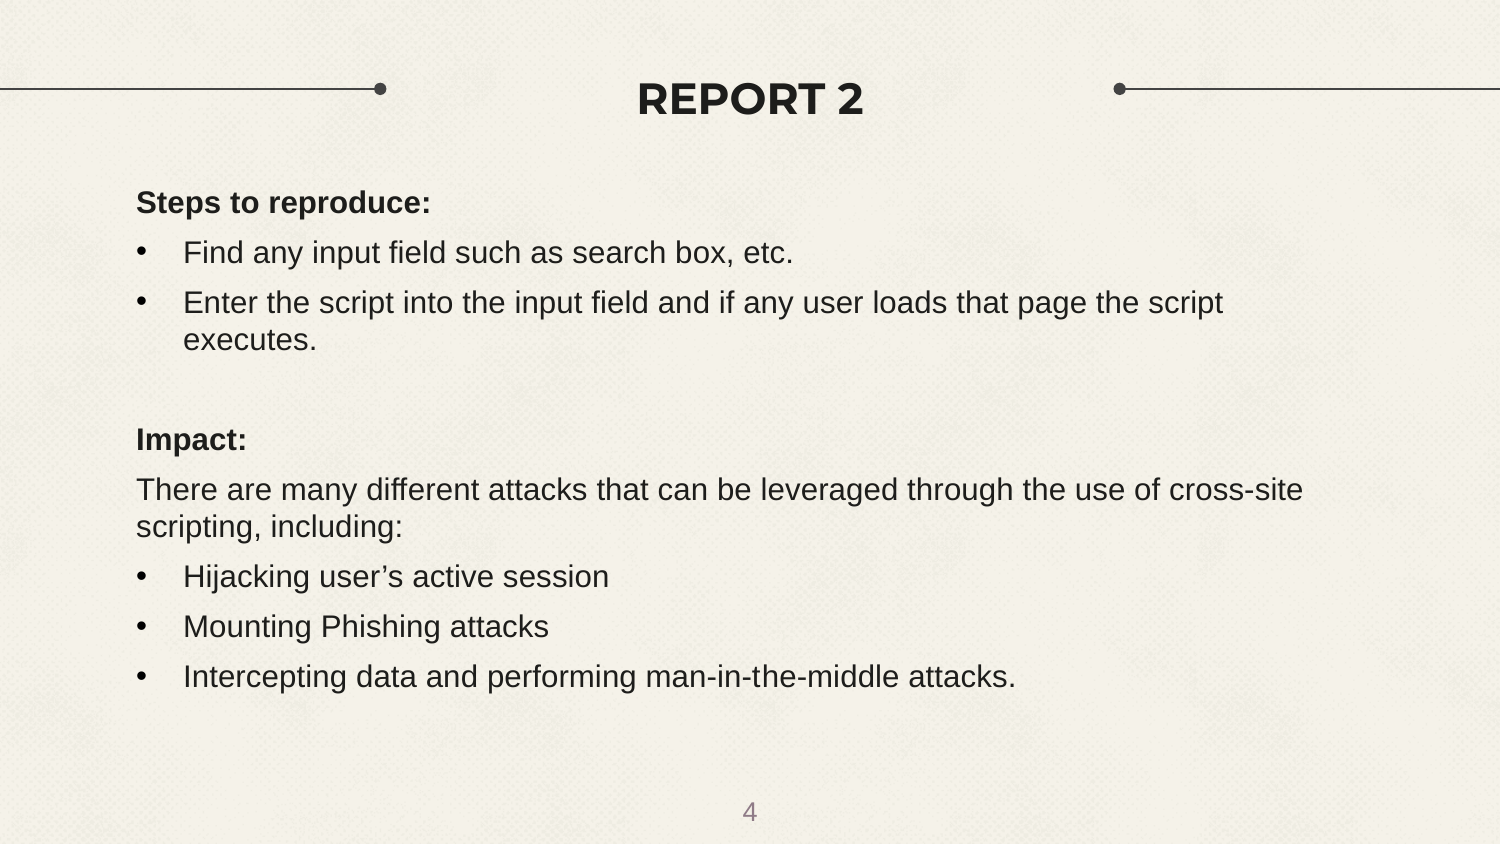

# REPORT 2
Steps to reproduce:
Find any input field such as search box, etc.
Enter the script into the input field and if any user loads that page the script executes.

Impact:
There are many different attacks that can be leveraged through the use of cross-site scripting, including:
Hijacking user’s active session
Mounting Phishing attacks
Intercepting data and performing man-in-the-middle attacks.

4